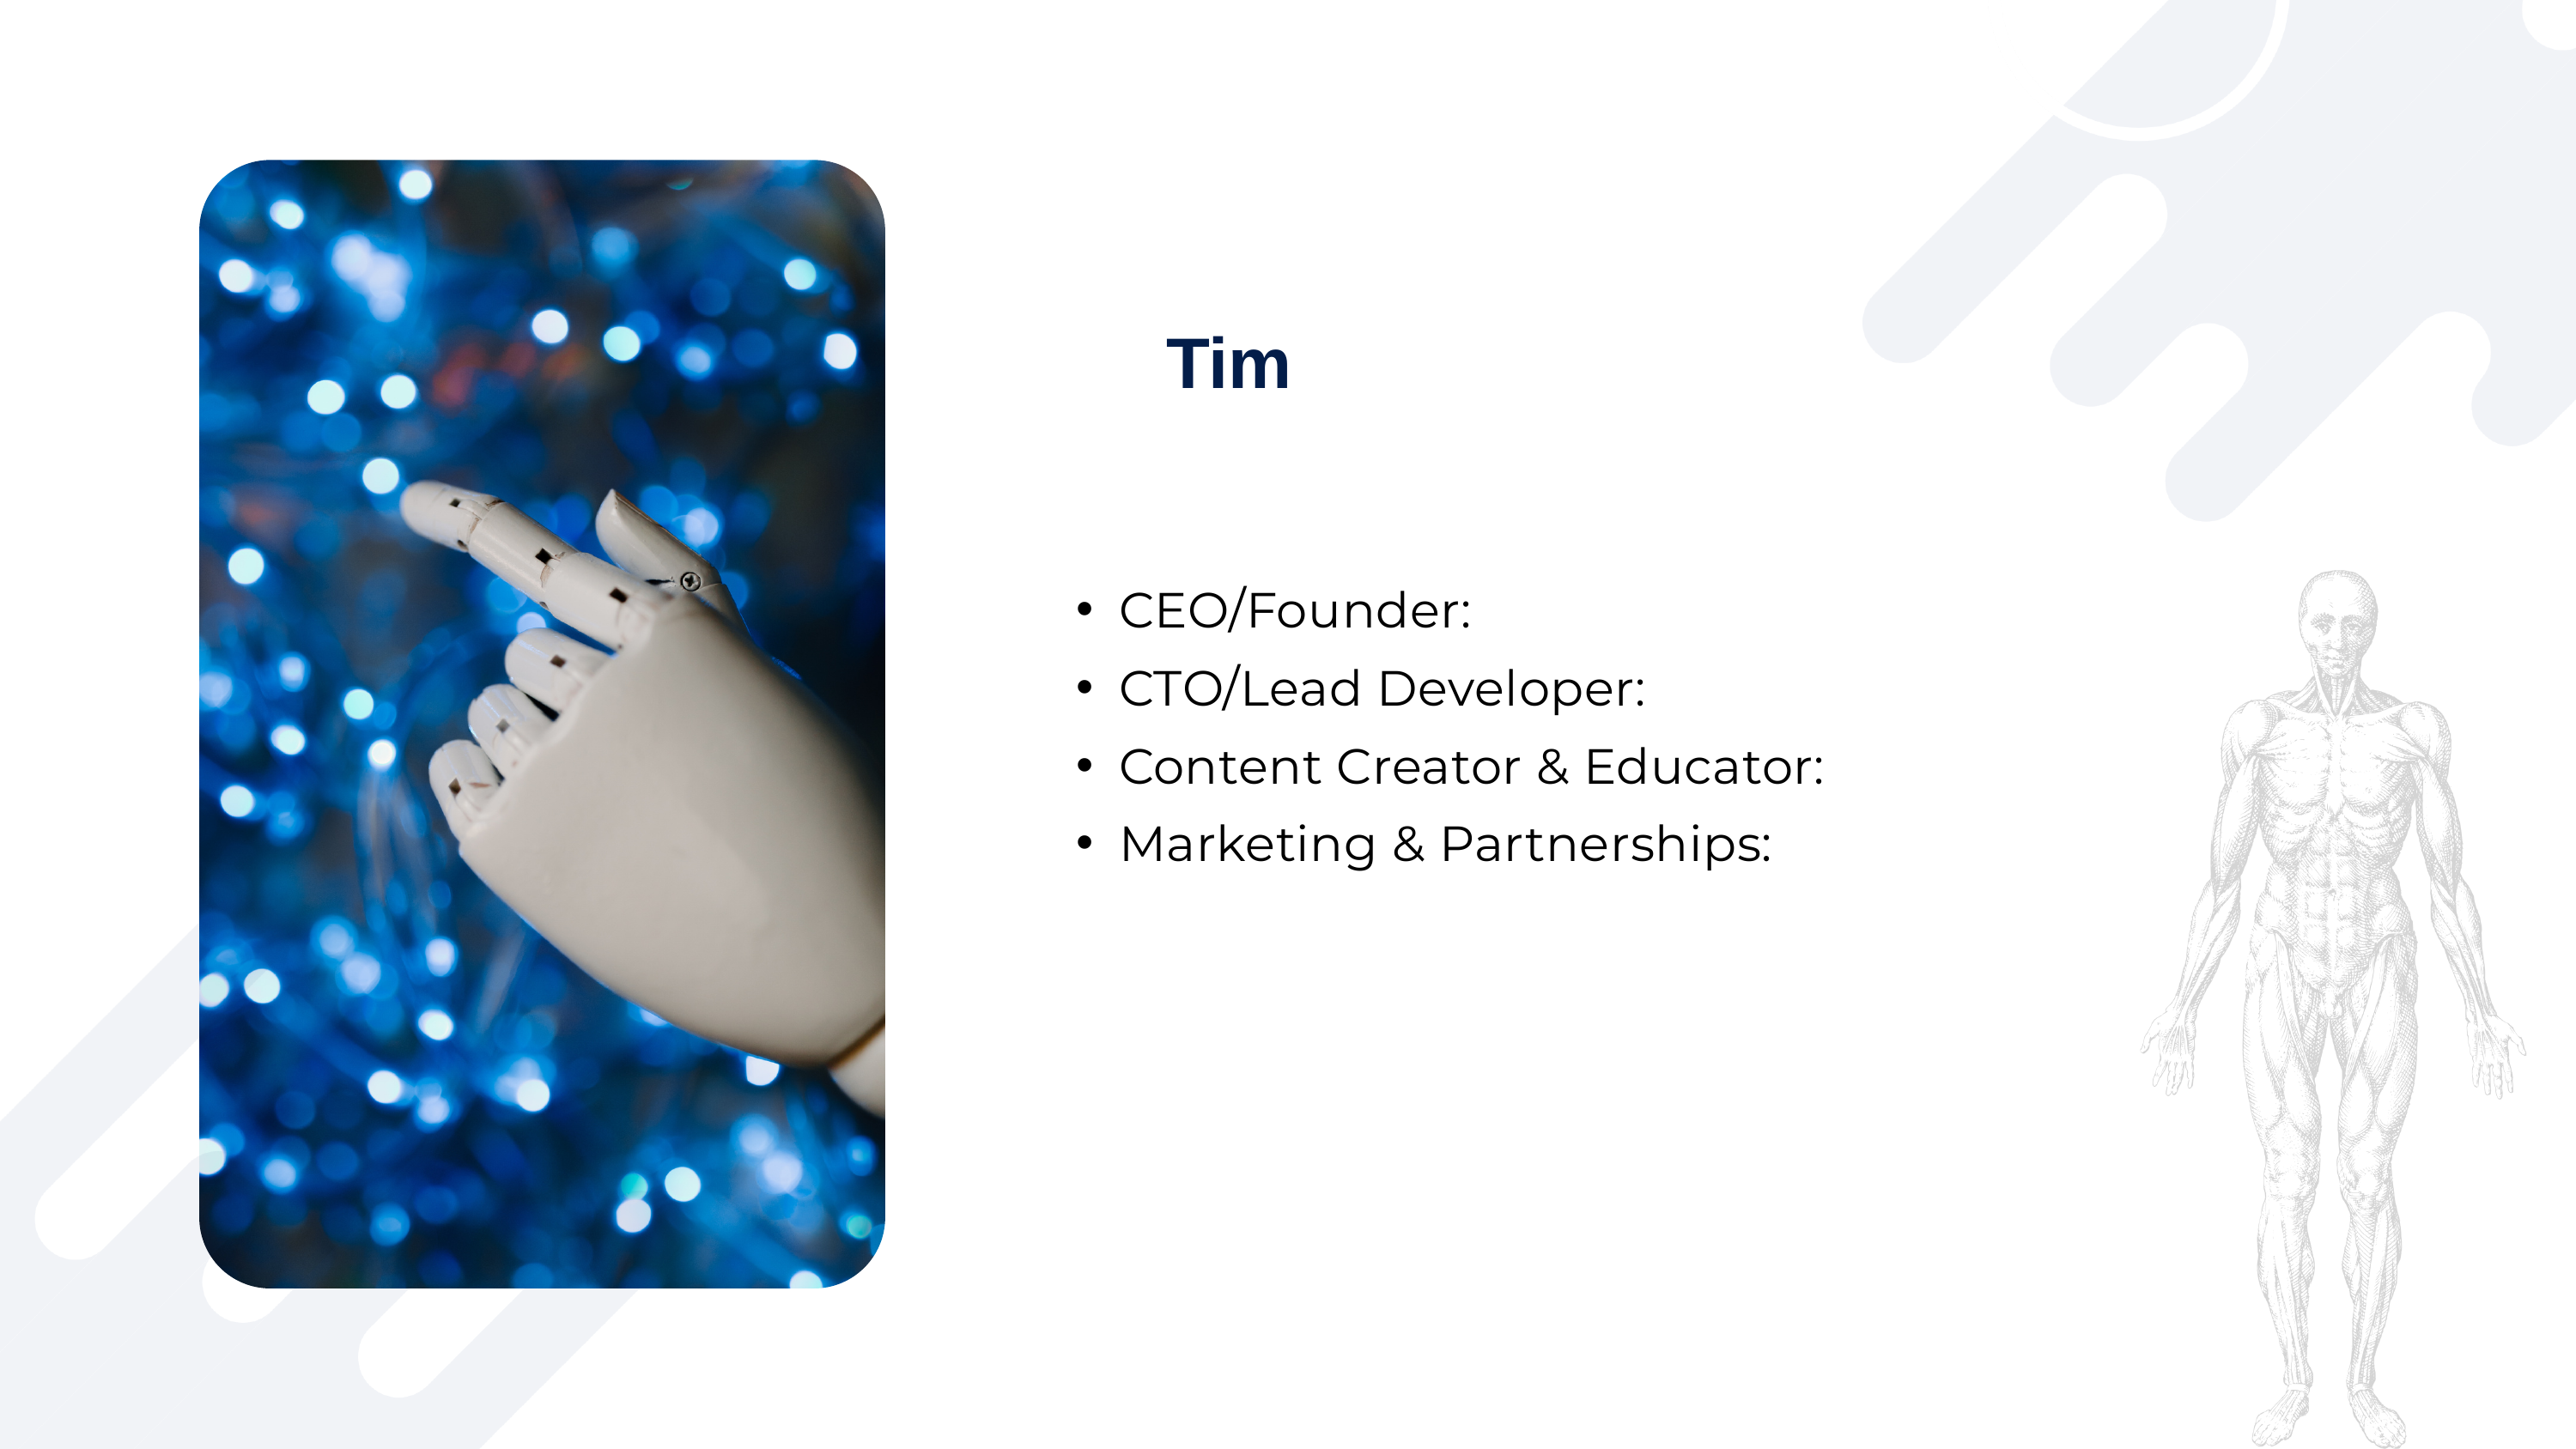

Tim
CEO/Founder:
CTO/Lead Developer:
Content Creator & Educator:
Marketing & Partnerships: